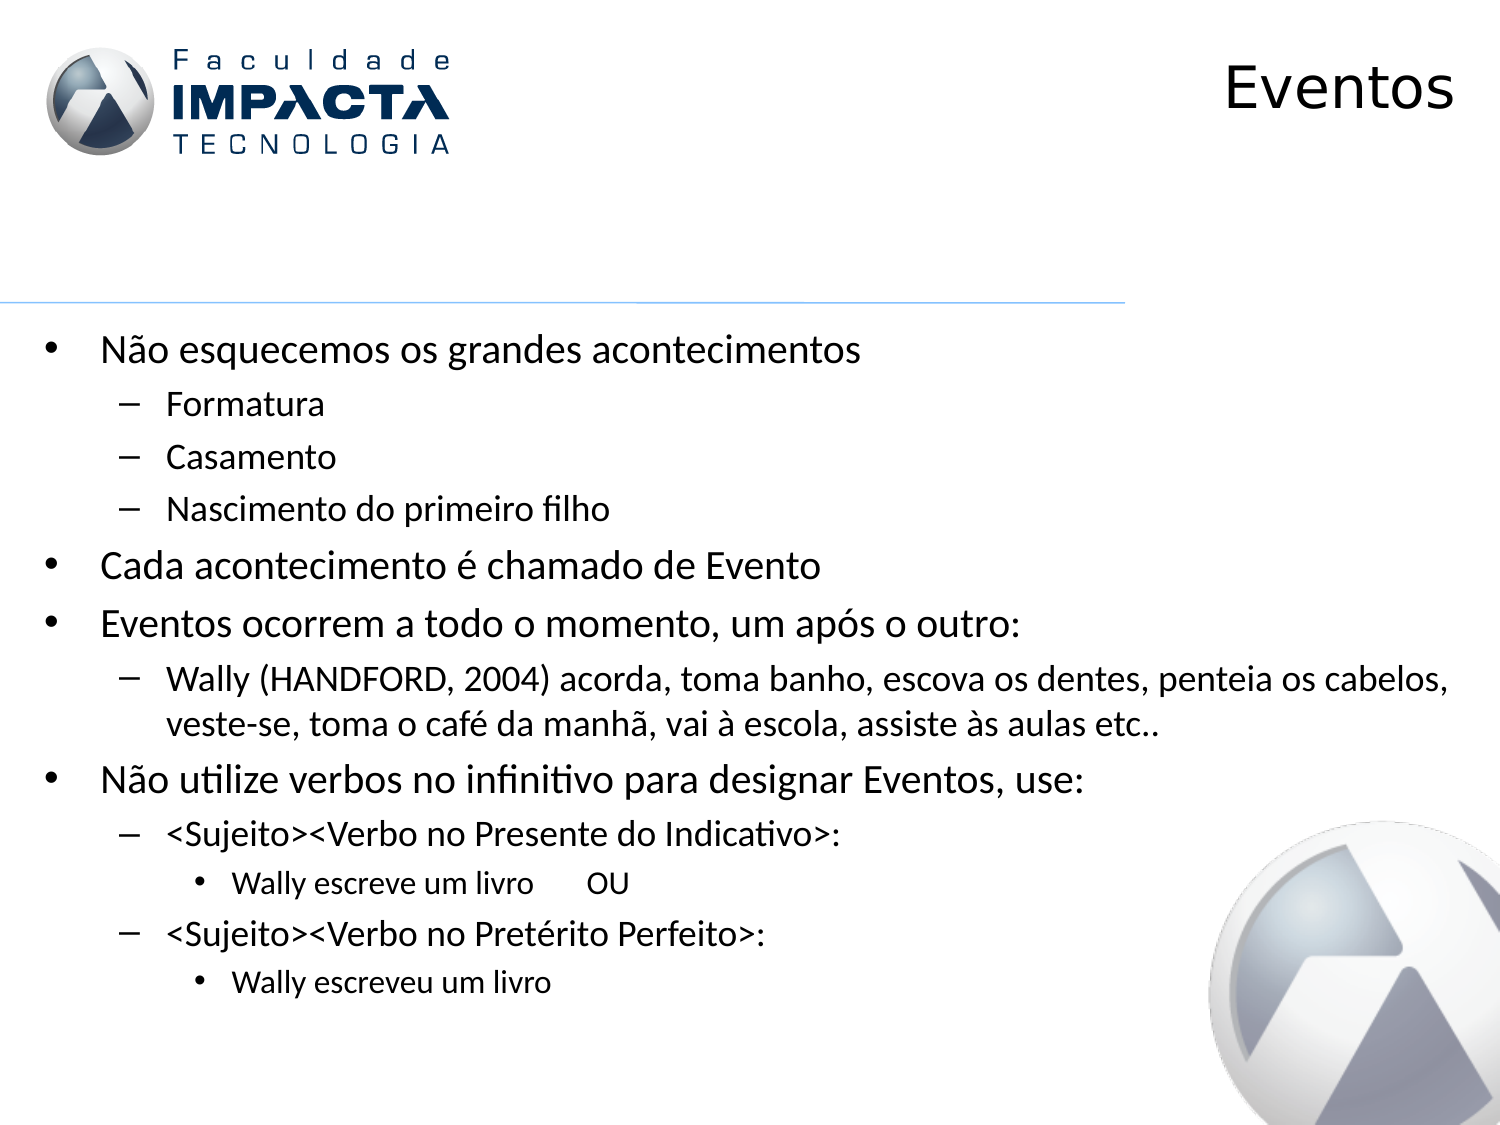

# Eventos
Não esquecemos os grandes acontecimentos
Formatura
Casamento
Nascimento do primeiro filho
Cada acontecimento é chamado de Evento
Eventos ocorrem a todo o momento, um após o outro:
Wally (HANDFORD, 2004) acorda, toma banho, escova os dentes, penteia os cabelos, veste-se, toma o café da manhã, vai à escola, assiste às aulas etc..
Não utilize verbos no infinitivo para designar Eventos, use:
<Sujeito><Verbo no Presente do Indicativo>:
Wally escreve um livro       OU
<Sujeito><Verbo no Pretérito Perfeito>:
Wally escreveu um livro